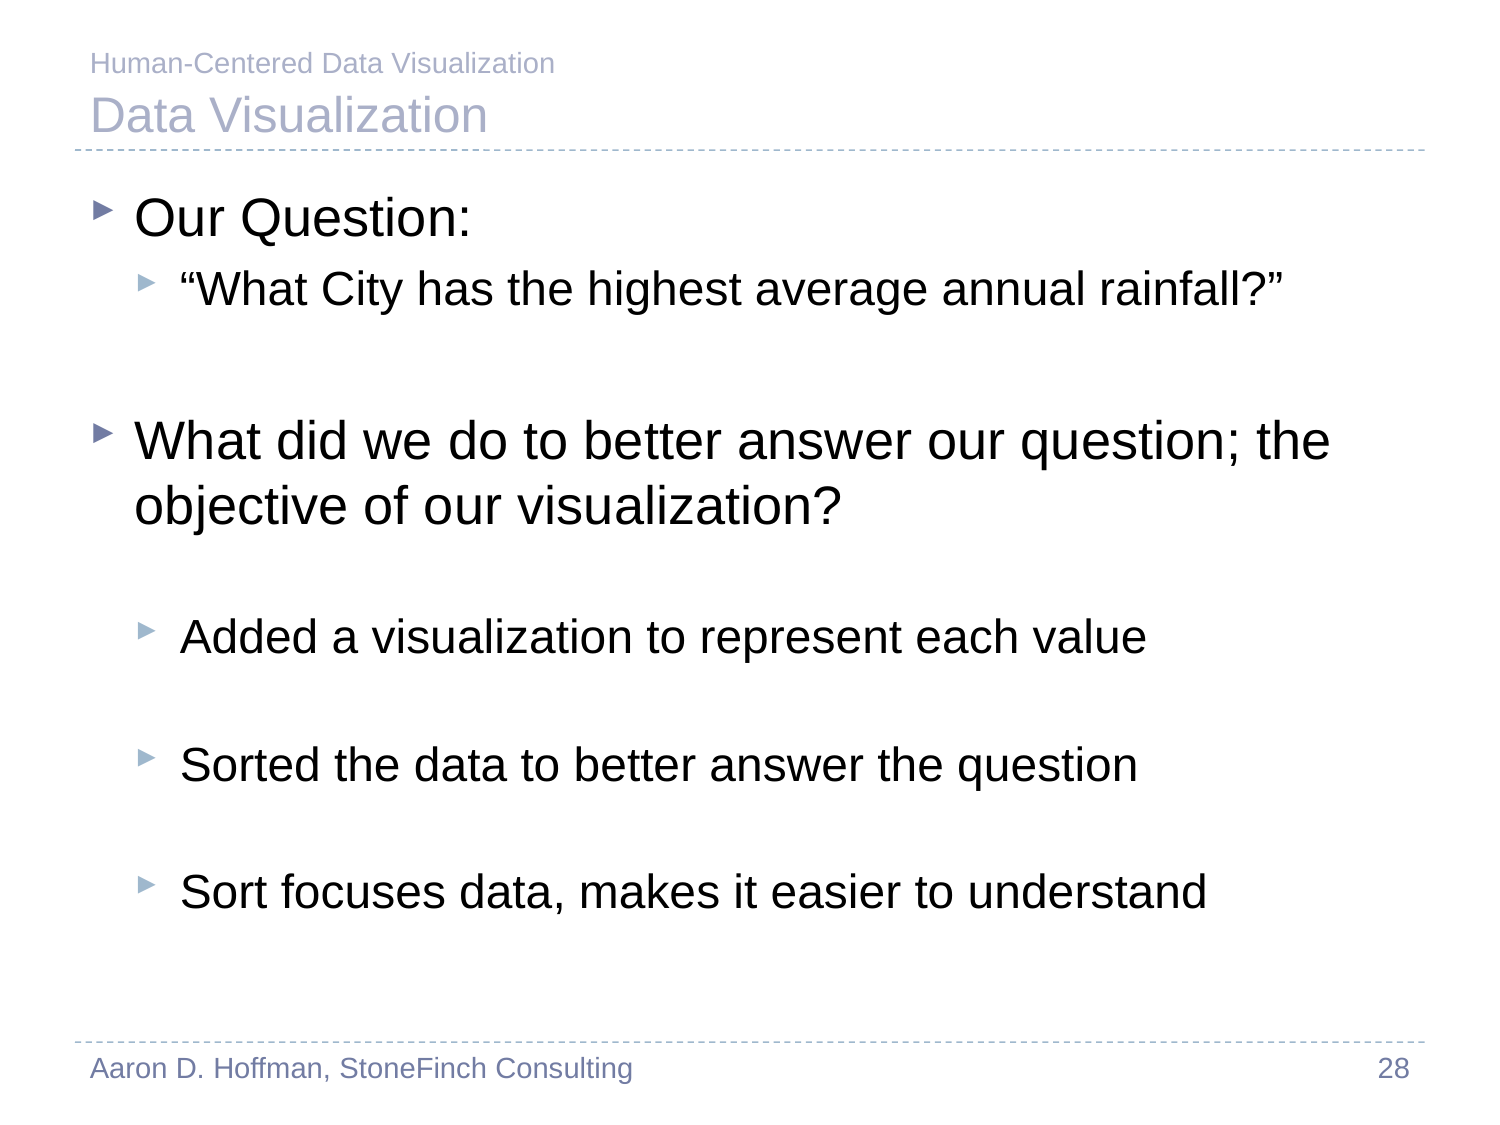

Human-Centered Data Visualization
# Data Visualization
Our Question:
“What City has the highest average annual rainfall?”

What did we do to better answer our question; the objective of our visualization?

Added a visualization to represent each value

Sorted the data to better answer the question

Sort focuses data, makes it easier to understand
Aaron D. Hoffman, StoneFinch Consulting
28